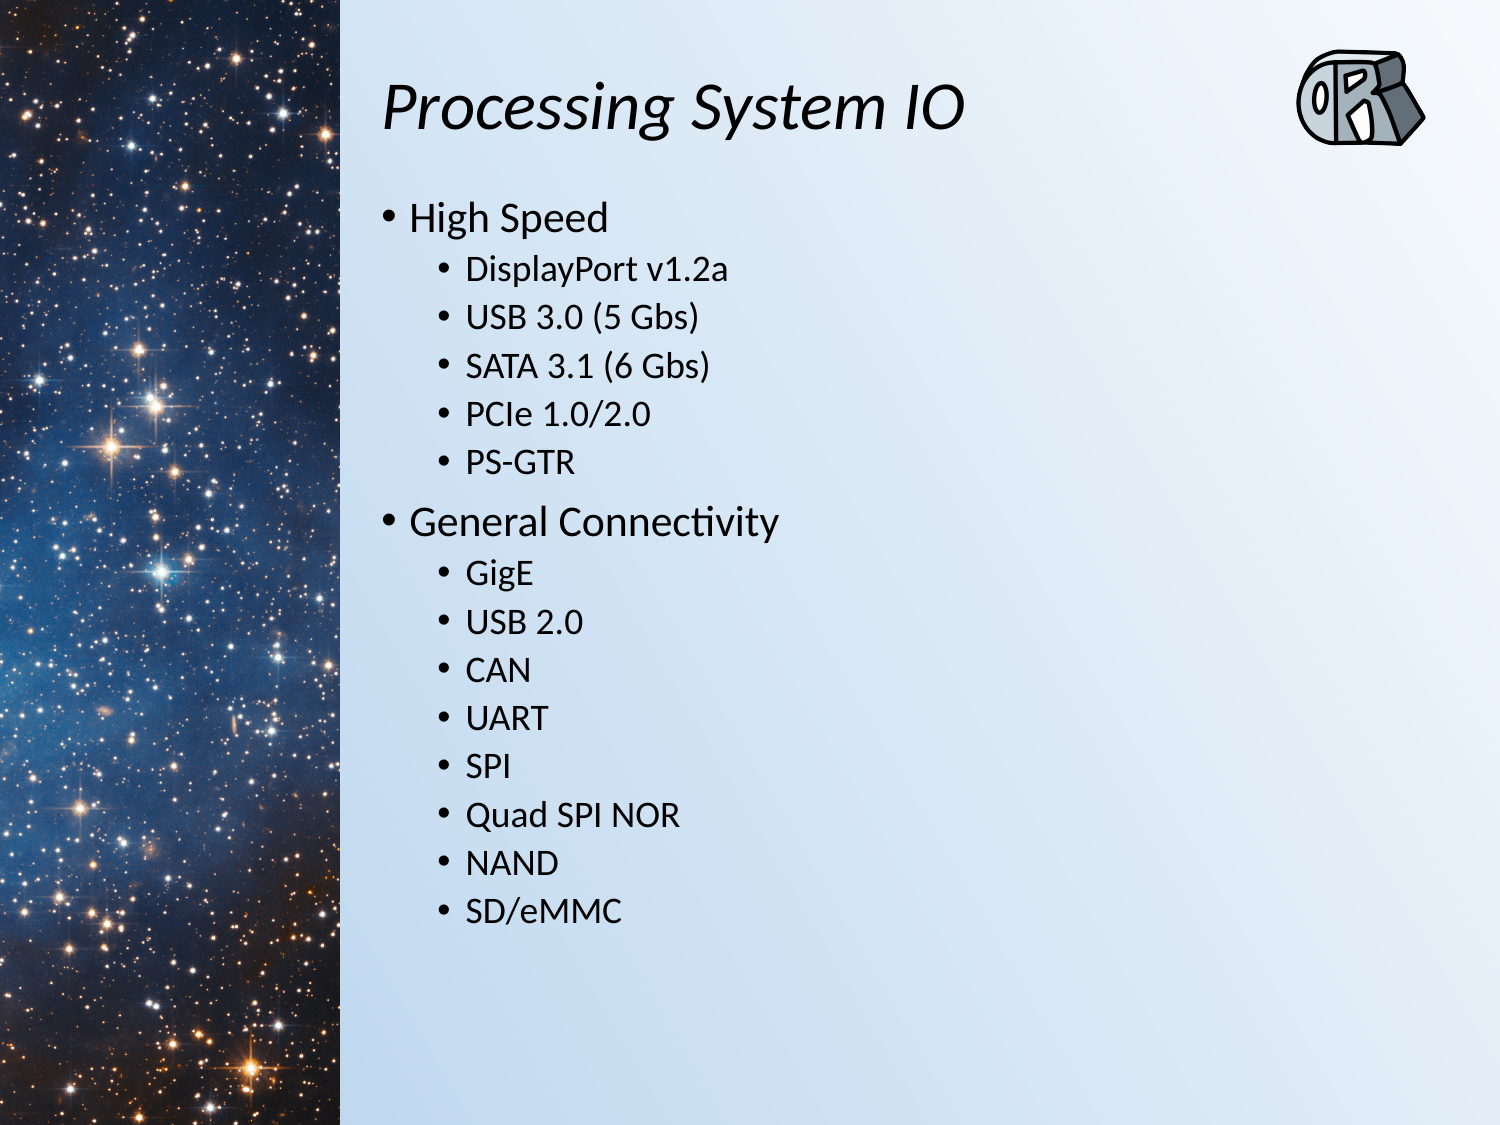

# Processing System IO
High Speed
DisplayPort v1.2a
USB 3.0 (5 Gbs)
SATA 3.1 (6 Gbs)
PCIe 1.0/2.0
PS-GTR
General Connectivity
GigE
USB 2.0
CAN
UART
SPI
Quad SPI NOR
NAND
SD/eMMC